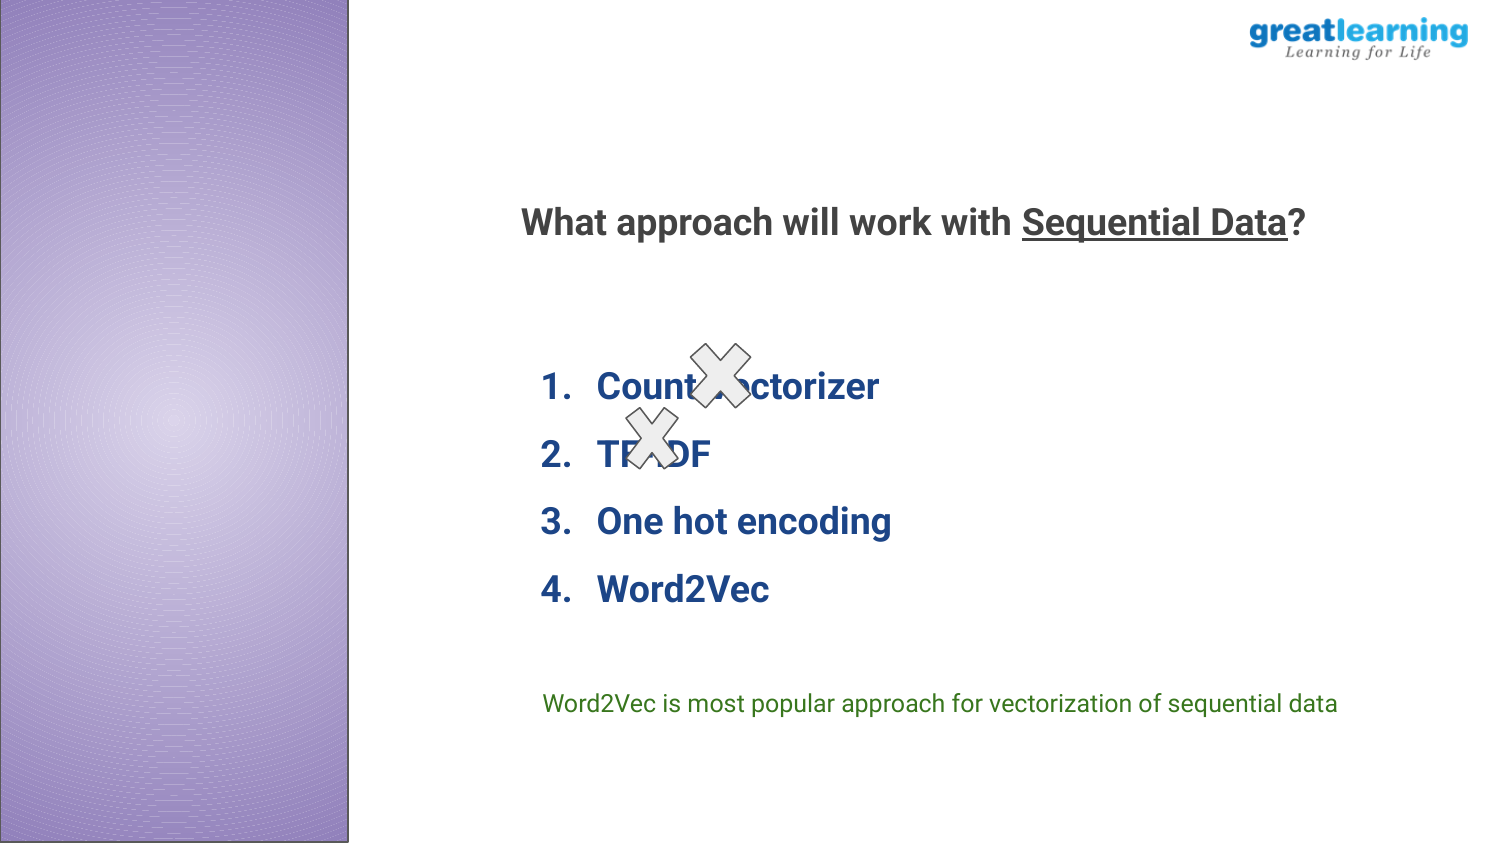

What approach will work with Sequential Data?
Count Vectorizer
TF-IDF
One hot encoding
Word2Vec

Word2Vec is most popular approach for vectorization of sequential data